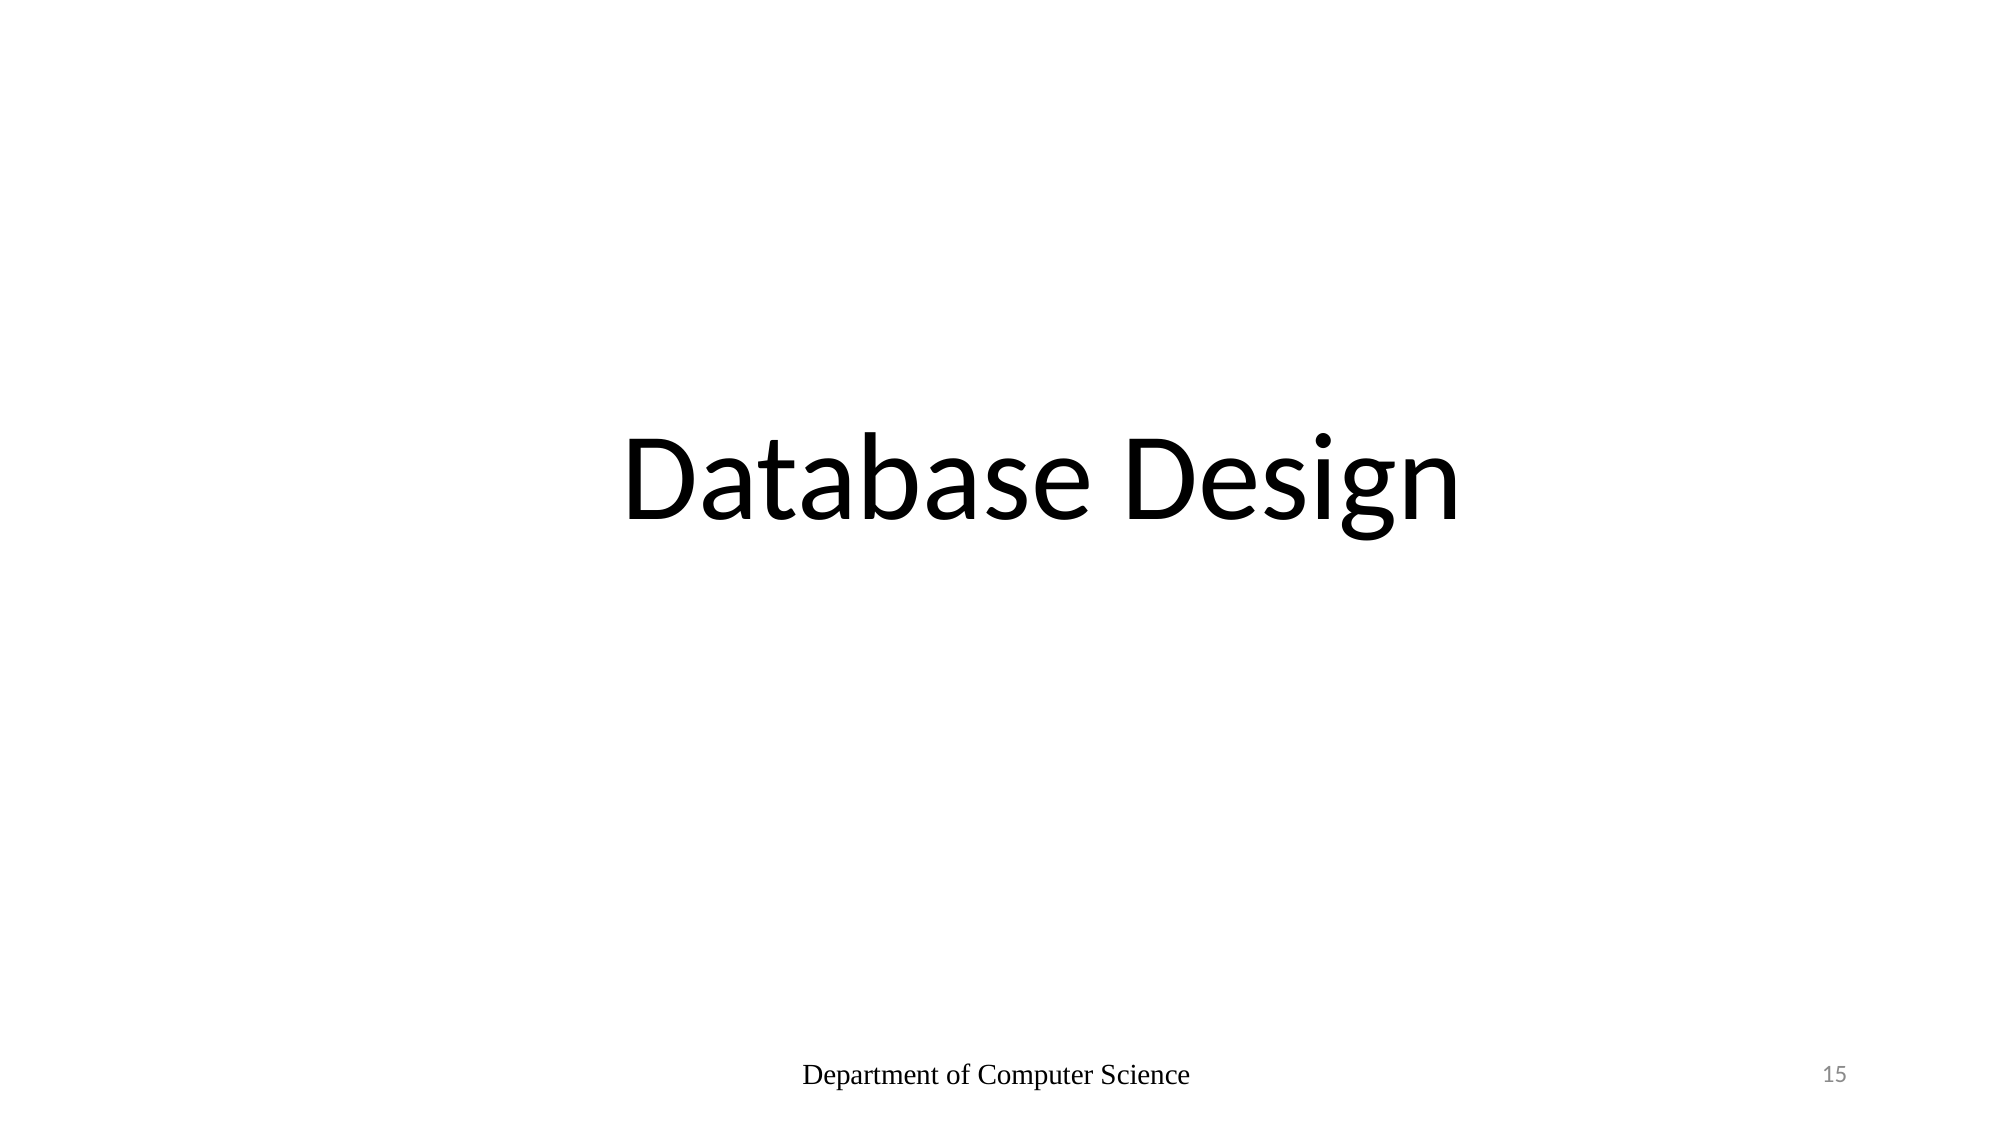

Database Design
Department of Computer Science
15